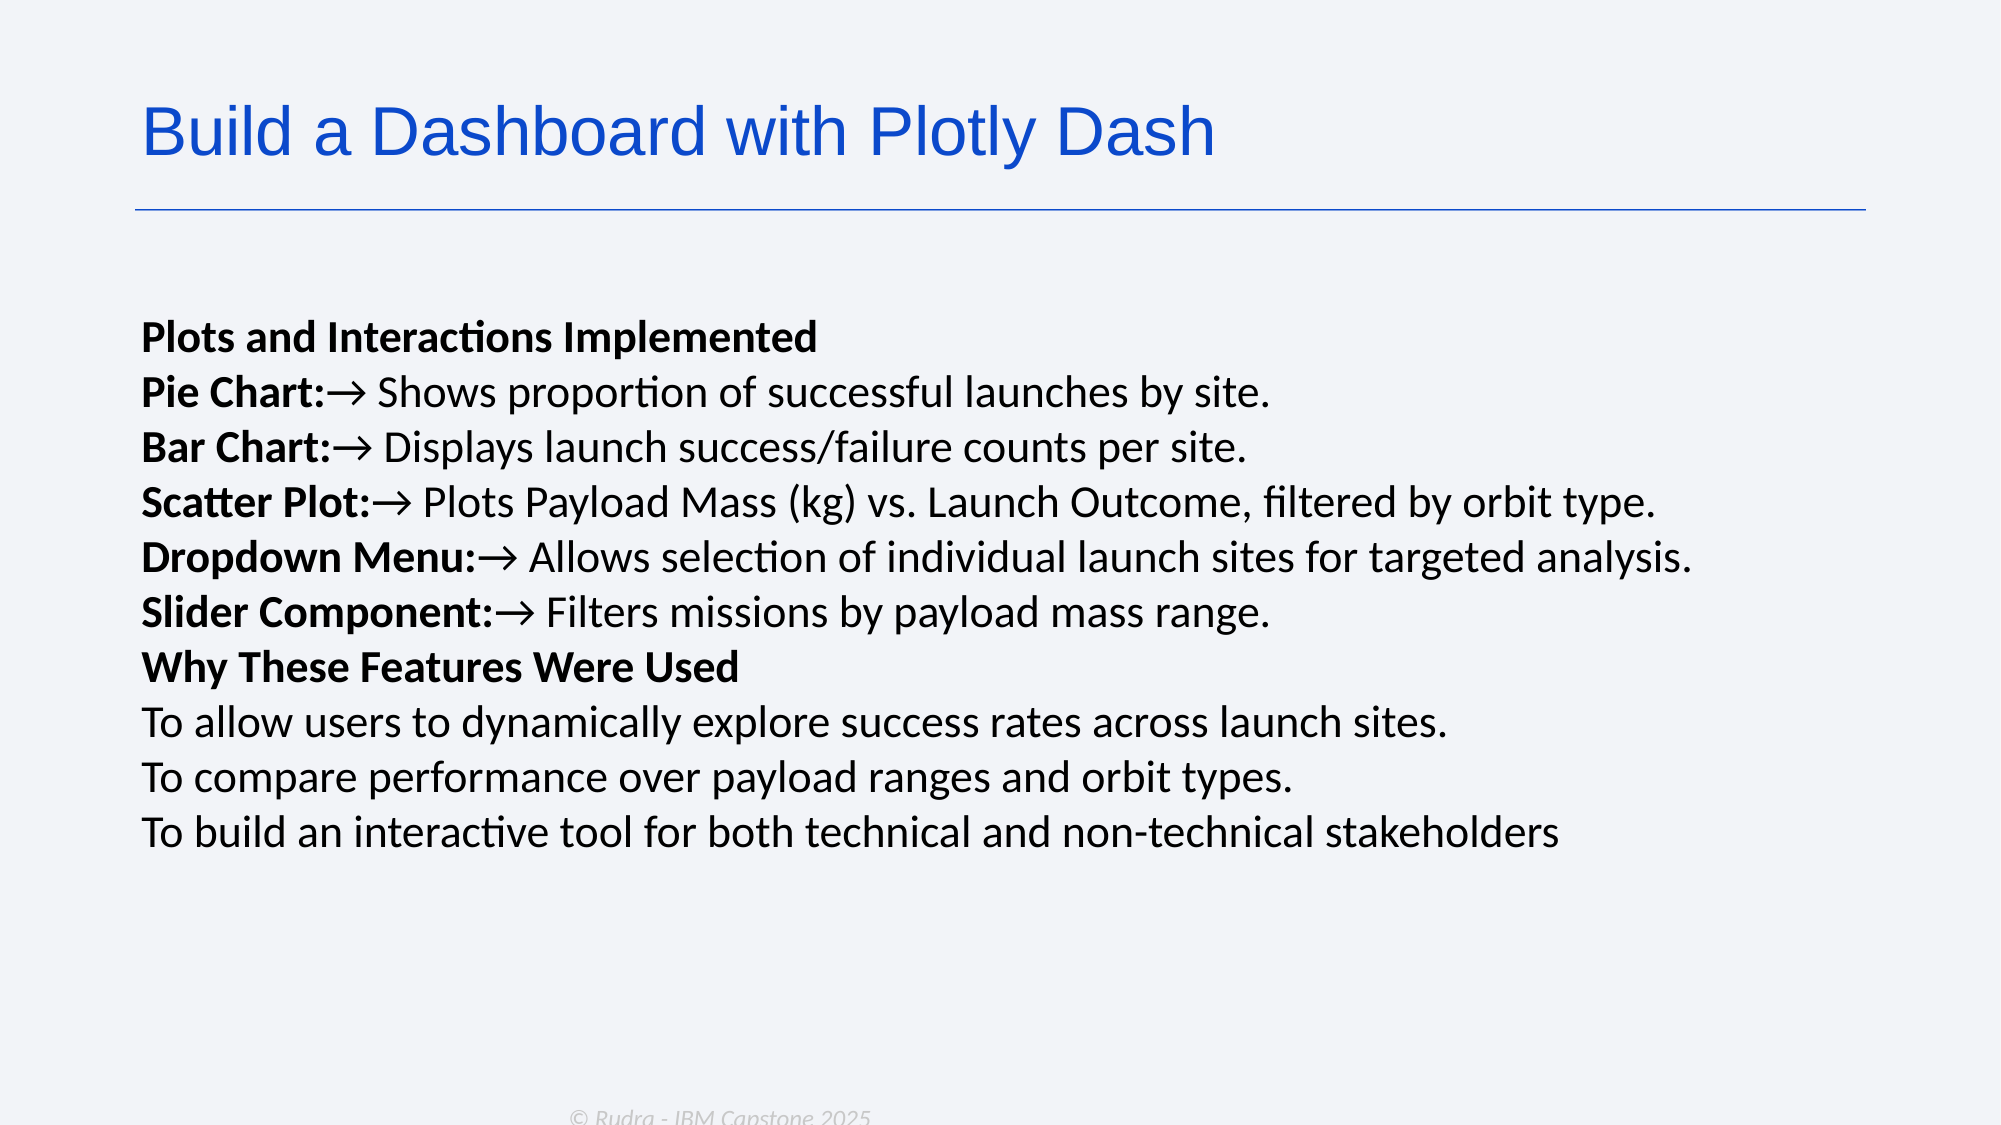

Build a Dashboard with Plotly Dash
Plots and Interactions Implemented
Pie Chart:→ Shows proportion of successful launches by site.
Bar Chart:→ Displays launch success/failure counts per site.
Scatter Plot:→ Plots Payload Mass (kg) vs. Launch Outcome, filtered by orbit type.
Dropdown Menu:→ Allows selection of individual launch sites for targeted analysis.
Slider Component:→ Filters missions by payload mass range.
Why These Features Were Used
To allow users to dynamically explore success rates across launch sites.
To compare performance over payload ranges and orbit types.
To build an interactive tool for both technical and non-technical stakeholders

© Rudra - IBM Capstone 2025